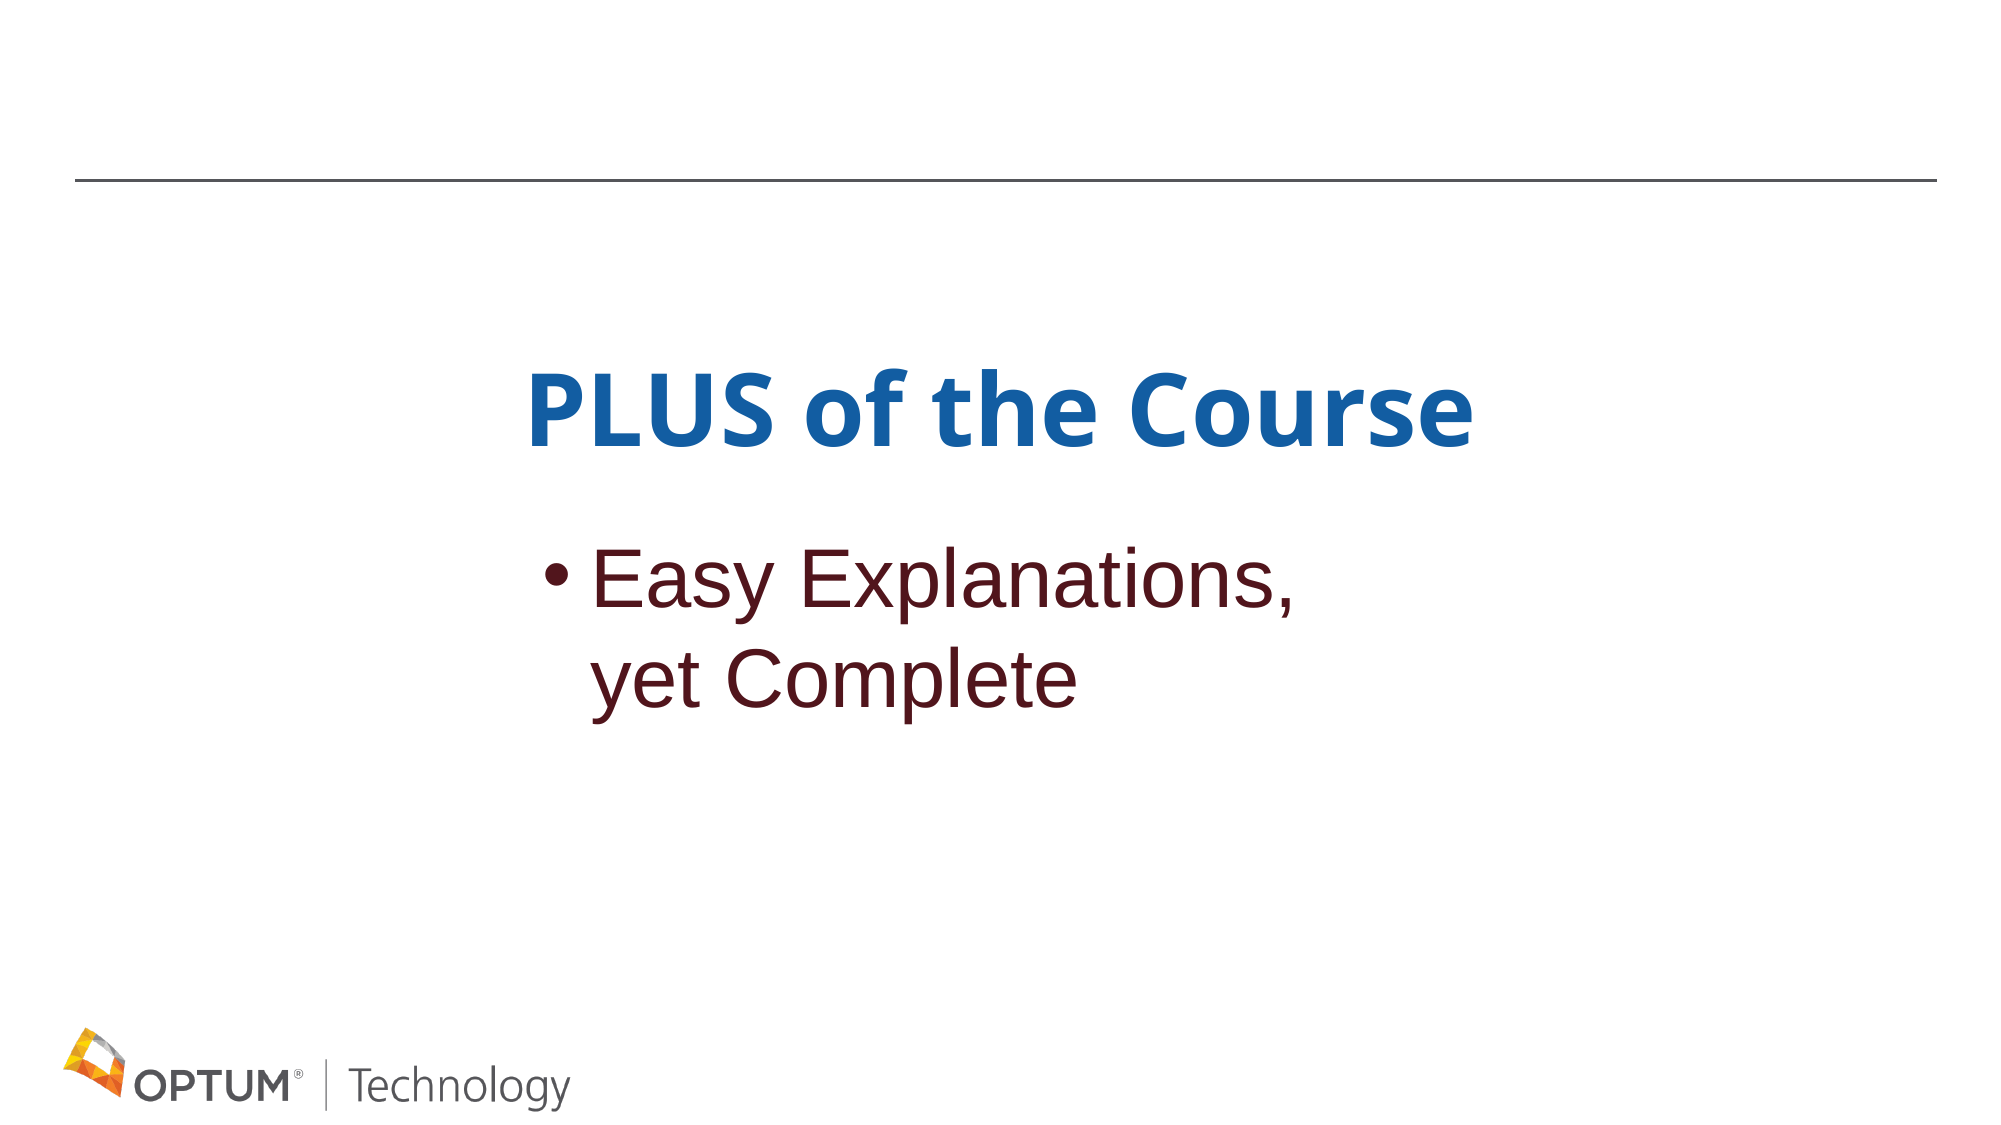

PLUS of the Course
Easy Explanations, yet Complete